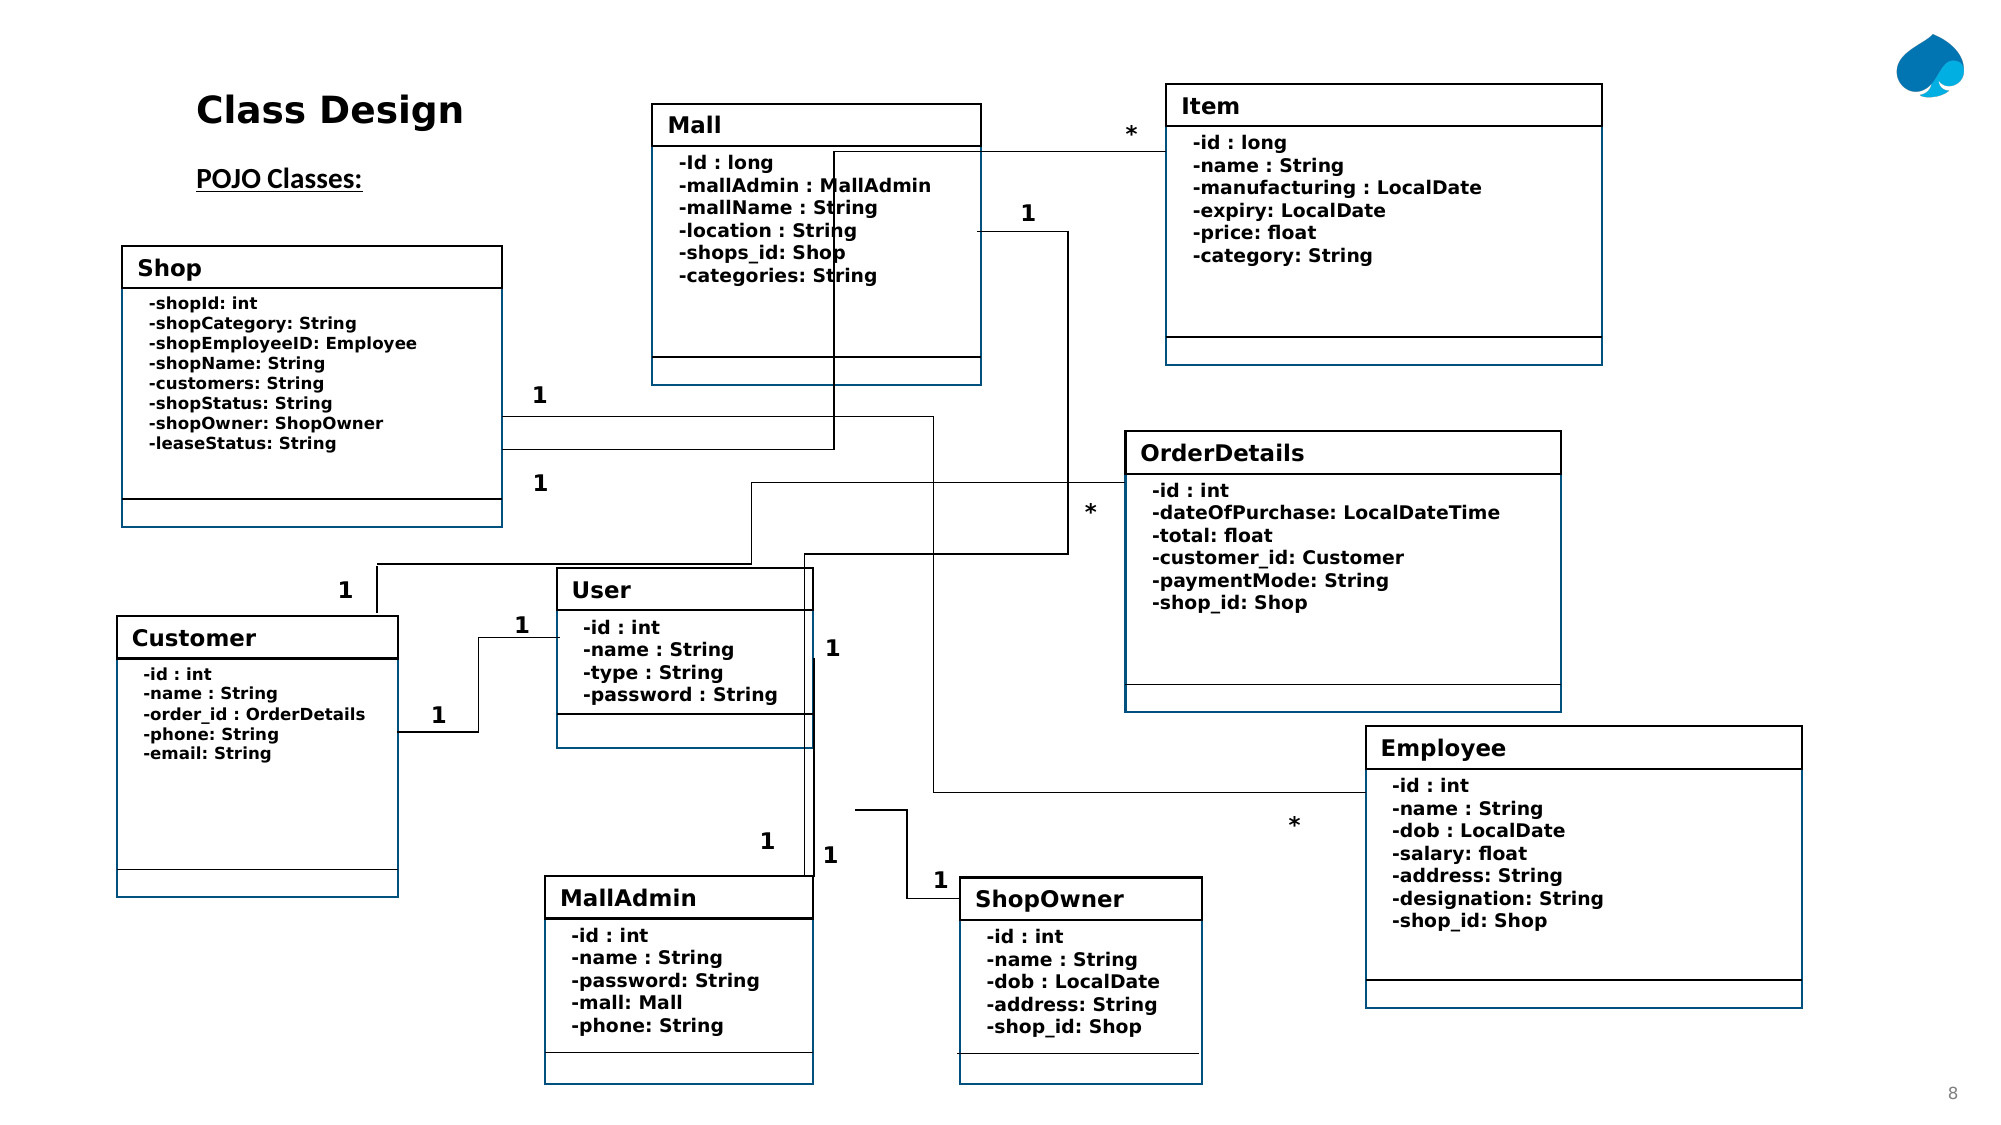

Class Design
Item

Mall

*
-id : long
-name : String
-manufacturing : LocalDate
-expiry: LocalDate
-price: float
-category: String

-Id : long
-mallAdmin : MallAdmin
-mallName : String
-location : String
-shops_id: Shop
-categories: String

POJO Classes:

1
Shop

-shopId: int
-shopCategory: String
-shopEmployeeID: Employee
-shopName: String
-customers: String
-shopStatus: String
-shopOwner: ShopOwner
-leaseStatus: String
1
OrderDetails

1
-id : int
-dateOfPurchase: LocalDateTime
-total: float
-customer_id: Customer
-paymentMode: String
-shop_id: Shop
*
1
User

1
-id : int
-name : String
-type : String
-password : String
Customer

1
-id : int
-name : String
-order_id : OrderDetails
-phone: String
-email: String
1
Employee

-id : int
-name : String
-dob : LocalDate
-salary: float
-address: String
-designation: String
-shop_id: Shop
*
1
1
1
MallAdmin
ShopOwner

-id : int
-name : String
-password: String
-mall: Mall
-phone: String
-id : int
-name : String
-dob : LocalDate
-address: String
-shop_id: Shop